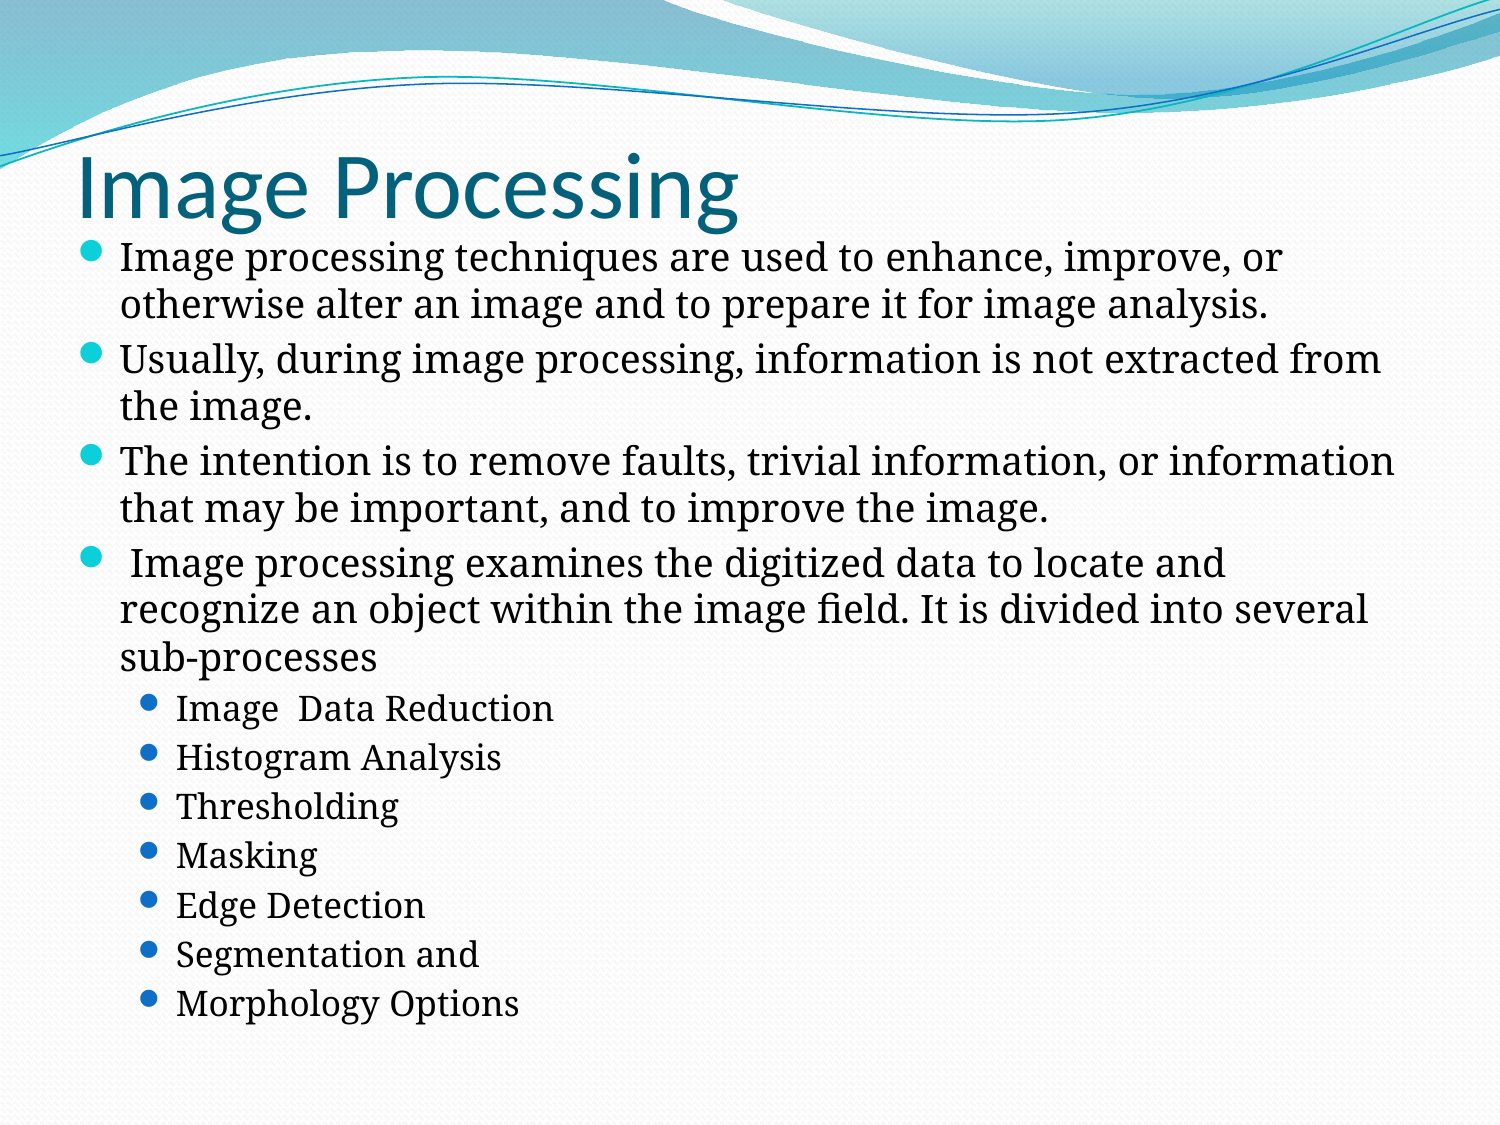

# Image Processing
Image processing techniques are used to enhance, improve, or otherwise alter an image and to prepare it for image analysis.
Usually, during image processing, information is not extracted from the image.
The intention is to remove faults, trivial information, or information that may be important, and to improve the image.
 Image processing examines the digitized data to locate and recognize an object within the image field. It is divided into several sub-processes
Image  Data Reduction
Histogram Analysis
Thresholding
Masking
Edge Detection
Segmentation and
Morphology Options